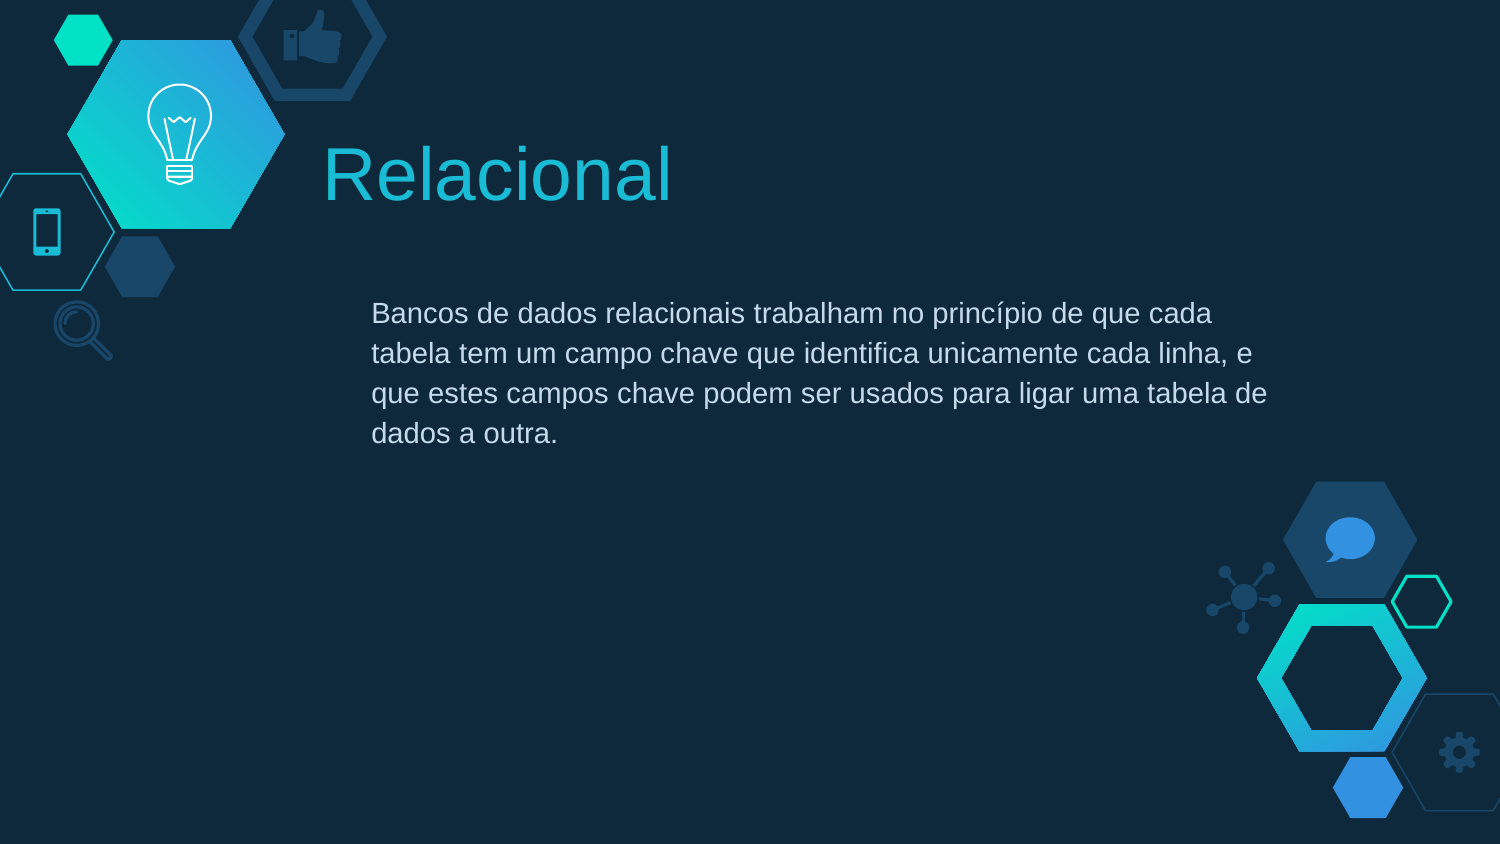

# Relacional

Bancos de dados relacionais trabalham no princípio de que cada tabela tem um campo chave que identifica unicamente cada linha, e que estes campos chave podem ser usados para ligar uma tabela de dados a outra.